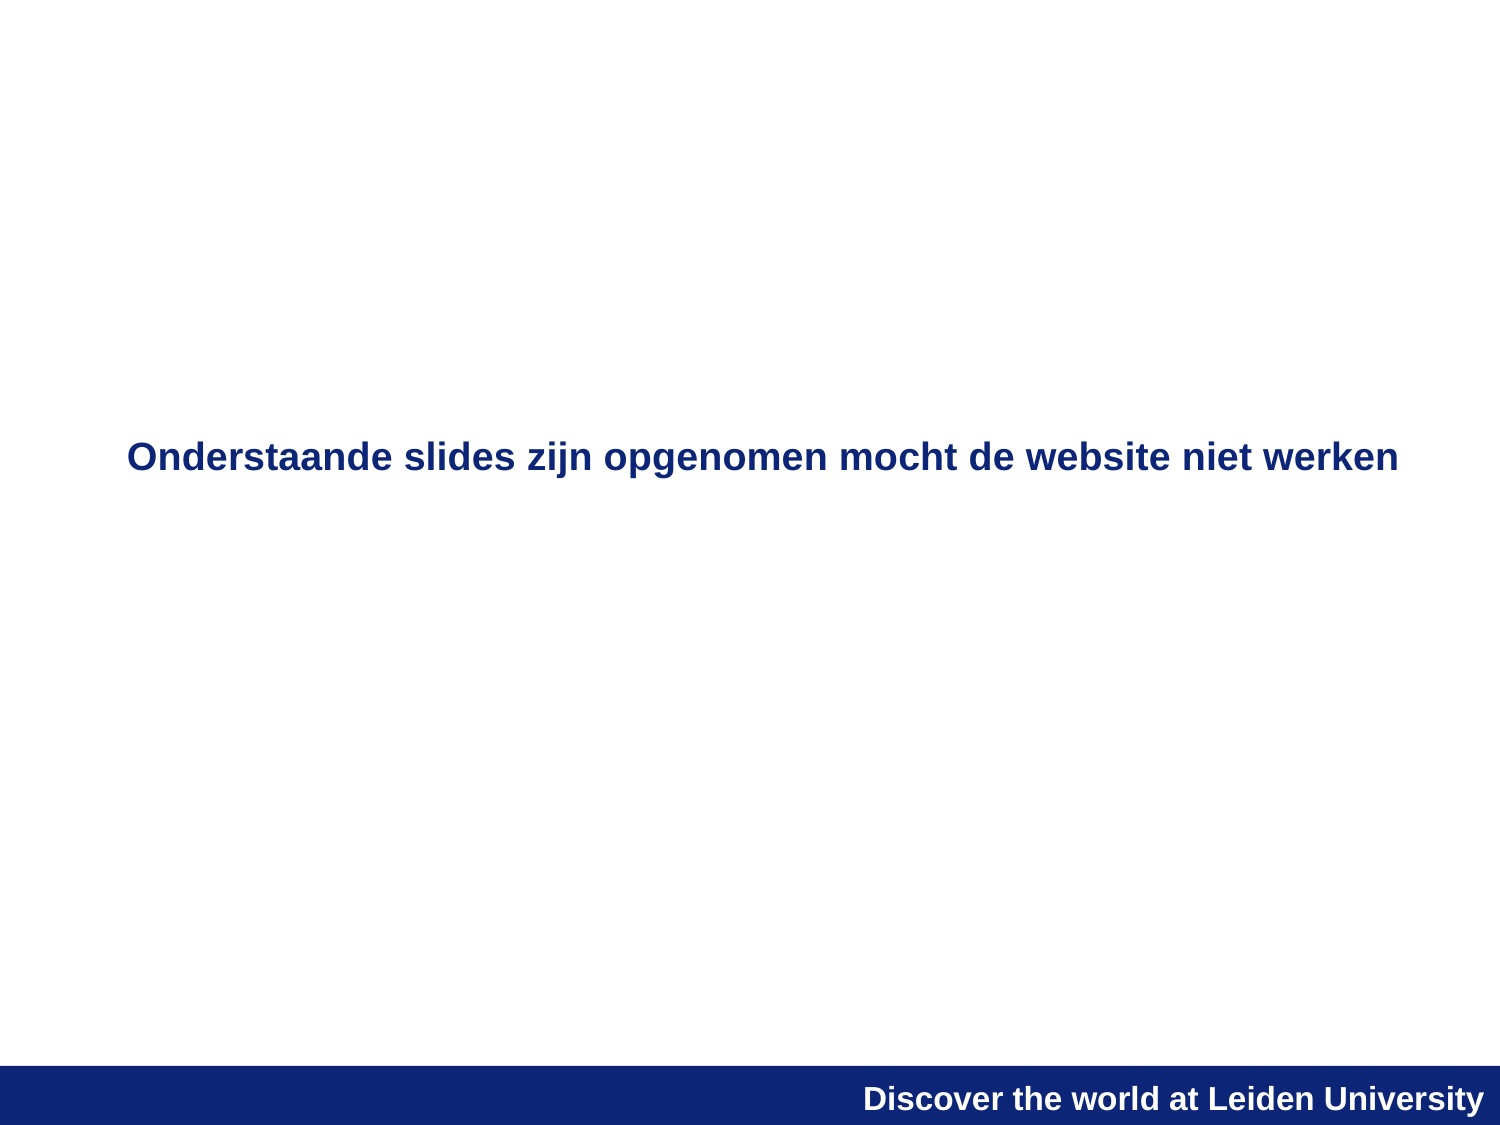

11
# Onderstaande slides zijn opgenomen mocht de website niet werken